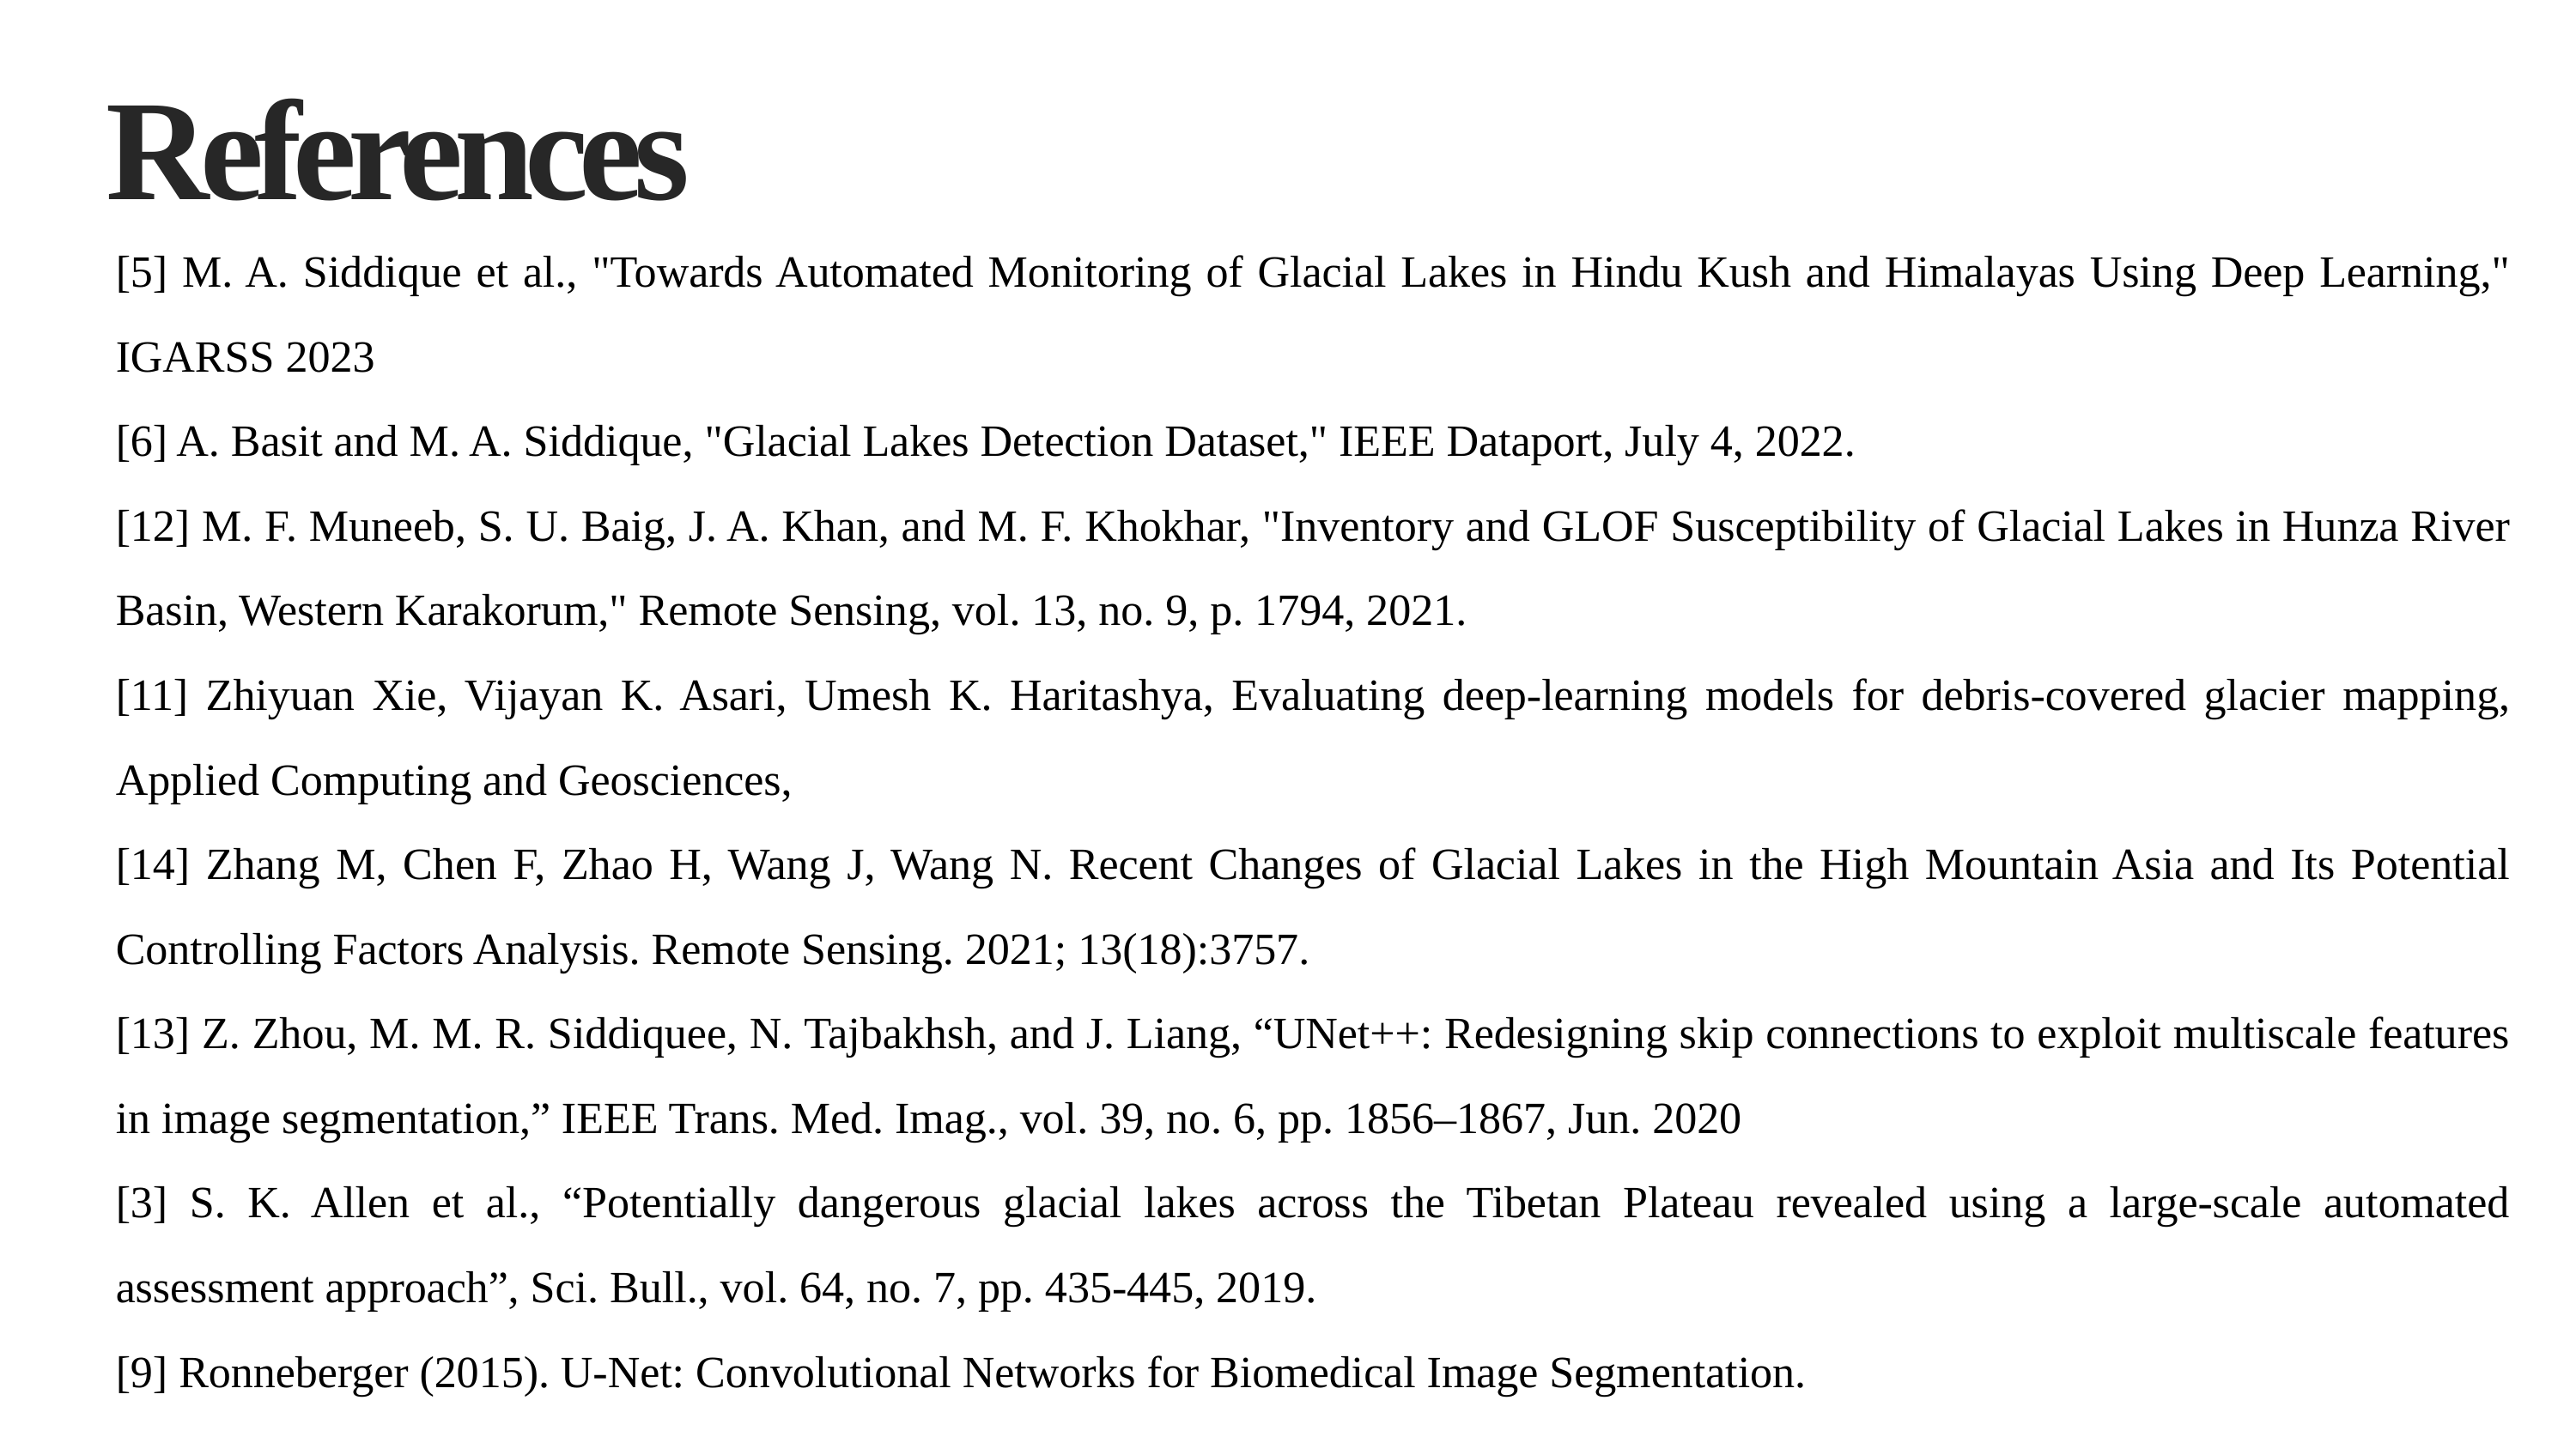

References
[5] M. A. Siddique et al., "Towards Automated Monitoring of Glacial Lakes in Hindu Kush and Himalayas Using Deep Learning," IGARSS 2023
[6] A. Basit and M. A. Siddique, "Glacial Lakes Detection Dataset," IEEE Dataport, July 4, 2022.
[12] M. F. Muneeb, S. U. Baig, J. A. Khan, and M. F. Khokhar, "Inventory and GLOF Susceptibility of Glacial Lakes in Hunza River Basin, Western Karakorum," Remote Sensing, vol. 13, no. 9, p. 1794, 2021.
[11] Zhiyuan Xie, Vijayan K. Asari, Umesh K. Haritashya, Evaluating deep-learning models for debris-covered glacier mapping, Applied Computing and Geosciences,
[14] Zhang M, Chen F, Zhao H, Wang J, Wang N. Recent Changes of Glacial Lakes in the High Mountain Asia and Its Potential Controlling Factors Analysis. Remote Sensing. 2021; 13(18):3757.
[13] Z. Zhou, M. M. R. Siddiquee, N. Tajbakhsh, and J. Liang, “UNet++: Redesigning skip connections to exploit multiscale features in image segmentation,” IEEE Trans. Med. Imag., vol. 39, no. 6, pp. 1856–1867, Jun. 2020
[3] S. K. Allen et al., “Potentially dangerous glacial lakes across the Tibetan Plateau revealed using a large-scale automated assessment approach”, Sci. Bull., vol. 64, no. 7, pp. 435-445, 2019.
[9] Ronneberger (2015). U-Net: Convolutional Networks for Biomedical Image Segmentation.